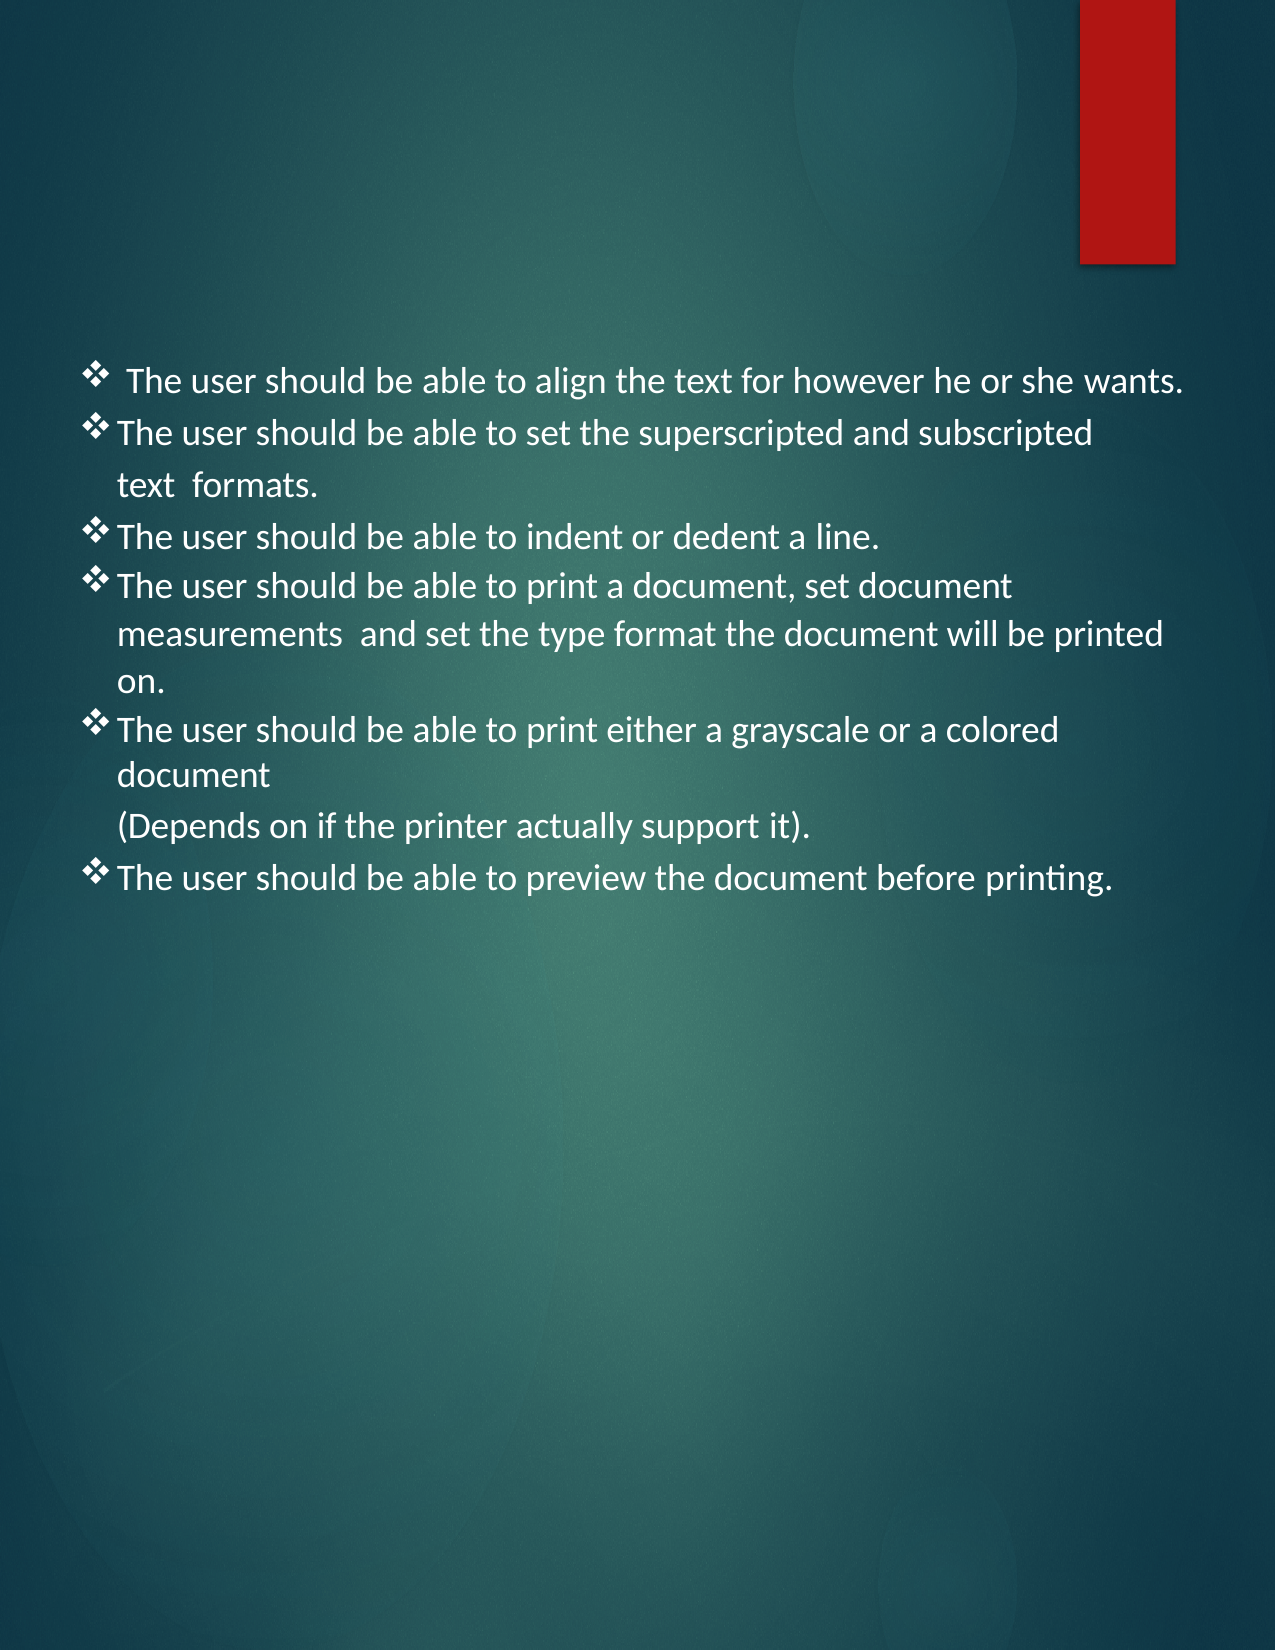

The user should be able to align the text for however he or she wants.
The user should be able to set the superscripted and subscripted text  formats.
The user should be able to indent or dedent a line.
The user should be able to print a document, set document measurements  and set the type format the document will be printed on.
The user should be able to print either a grayscale or a colored document
(Depends on if the printer actually support it).
The user should be able to preview the document before printing.